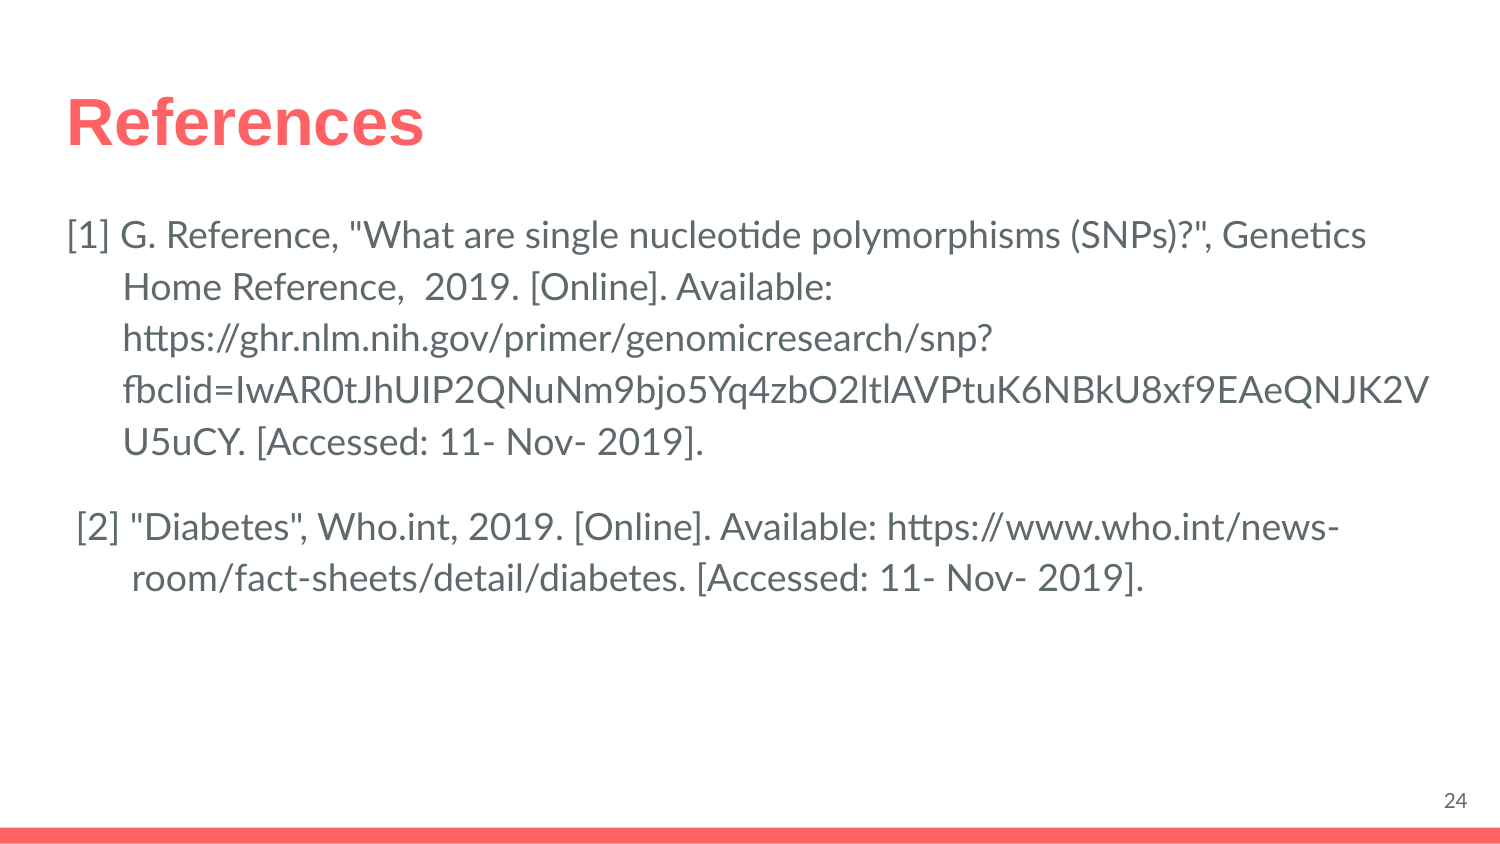

# References
[1] G. Reference, "What are single nucleotide polymorphisms (SNPs)?", Genetics Home Reference,  2019. [Online]. Available: https://ghr.nlm.nih.gov/primer/genomicresearch/snp?fbclid=IwAR0tJhUIP2QNuNm9bjo5Yq4zbO2ltlAVPtuK6NBkU8xf9EAeQNJK2VU5uCY. [Accessed: 11- Nov- 2019].
 [2] "Diabetes", Who.int, 2019. [Online]. Available: https://www.who.int/news-room/fact-sheets/detail/diabetes. [Accessed: 11- Nov- 2019].
24